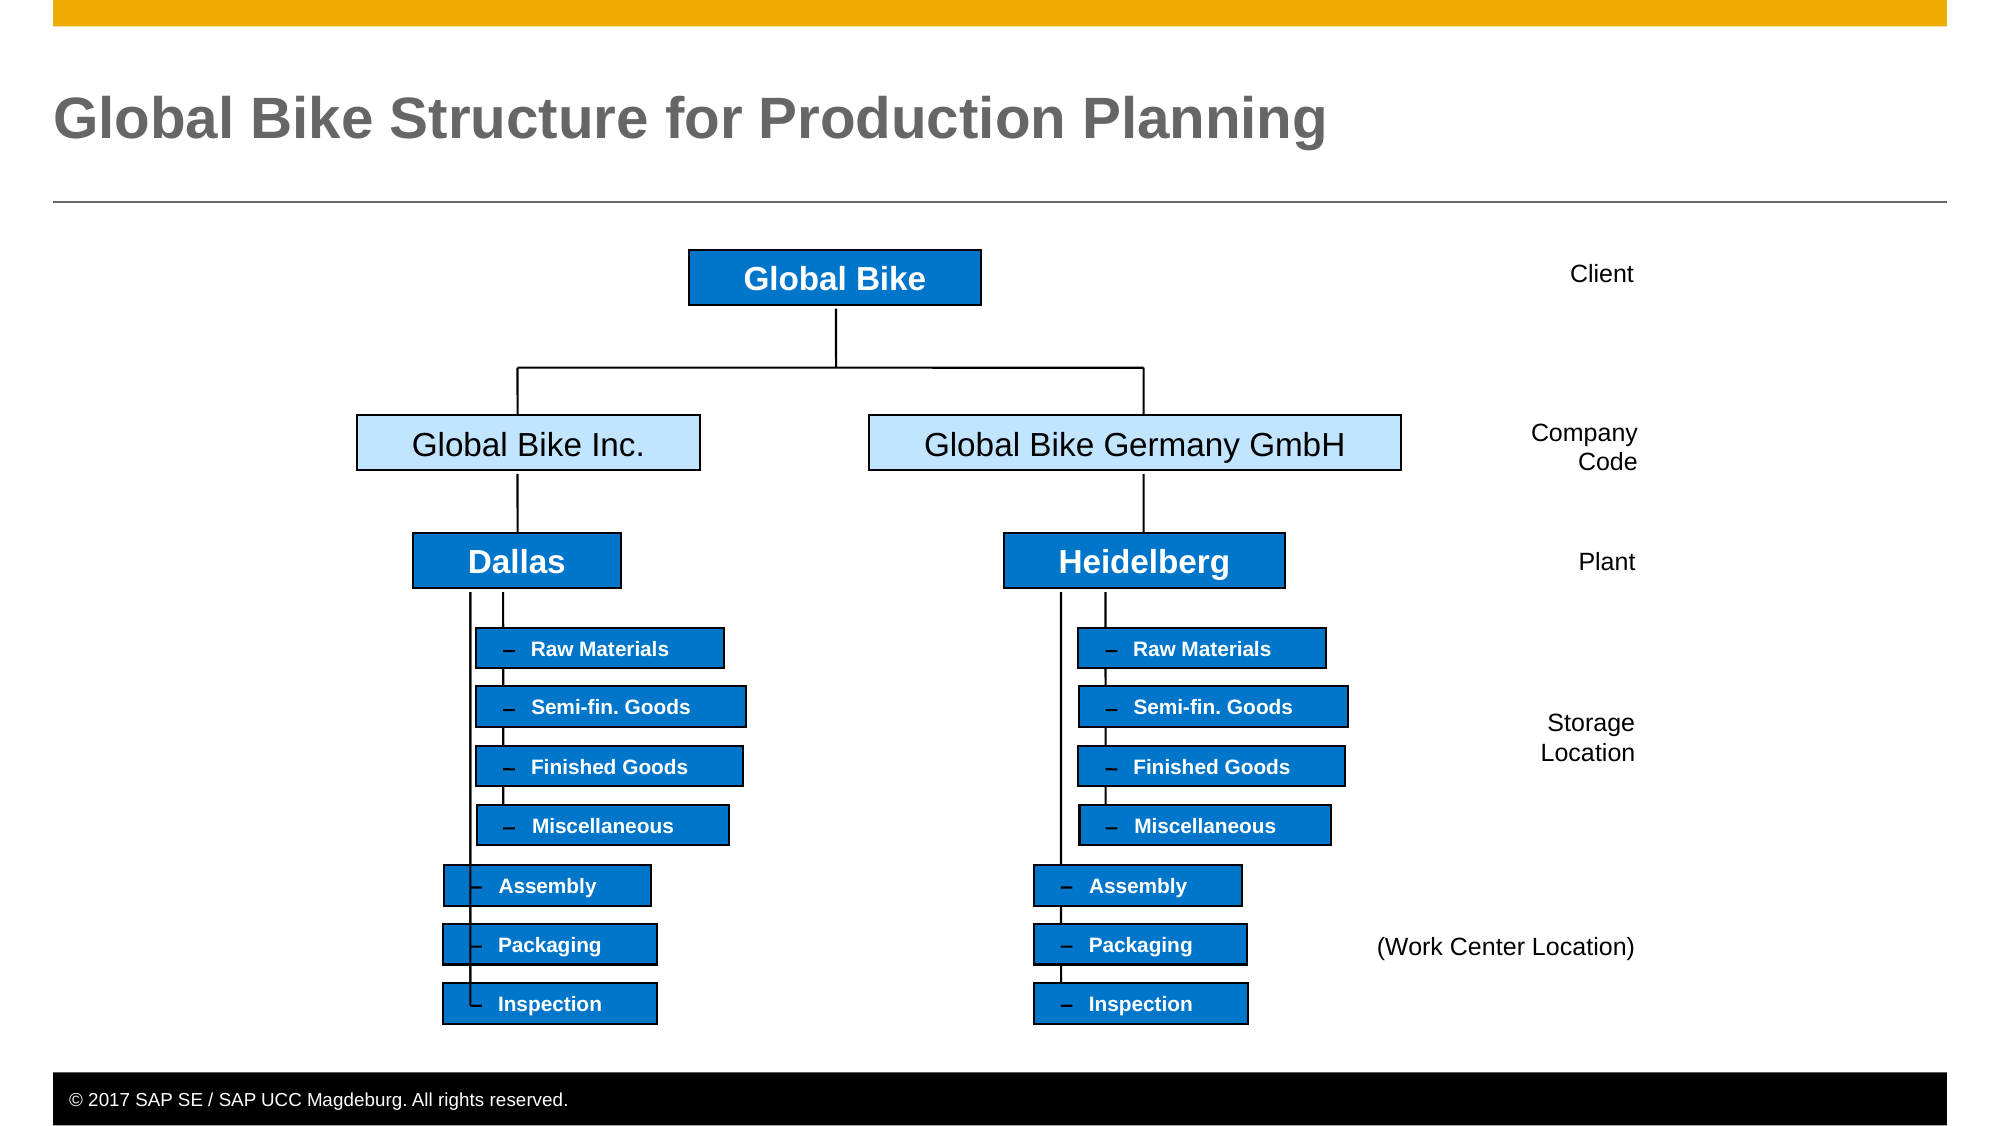

# Global Bike Structure for Production Planning
Global Bike
Client

Company
Code
Global Bike Inc.
Global Bike Germany GmbH

Dallas
Heidelberg
Plant

Raw Materials
Raw Materials

Semi-fin. Goods
Semi-fin. Goods
Storage
Location

Finished Goods
Finished Goods

Miscellaneous
Miscellaneous

Assembly
Assembly

(Work Center Location)
Packaging
Packaging

Inspection
Inspection